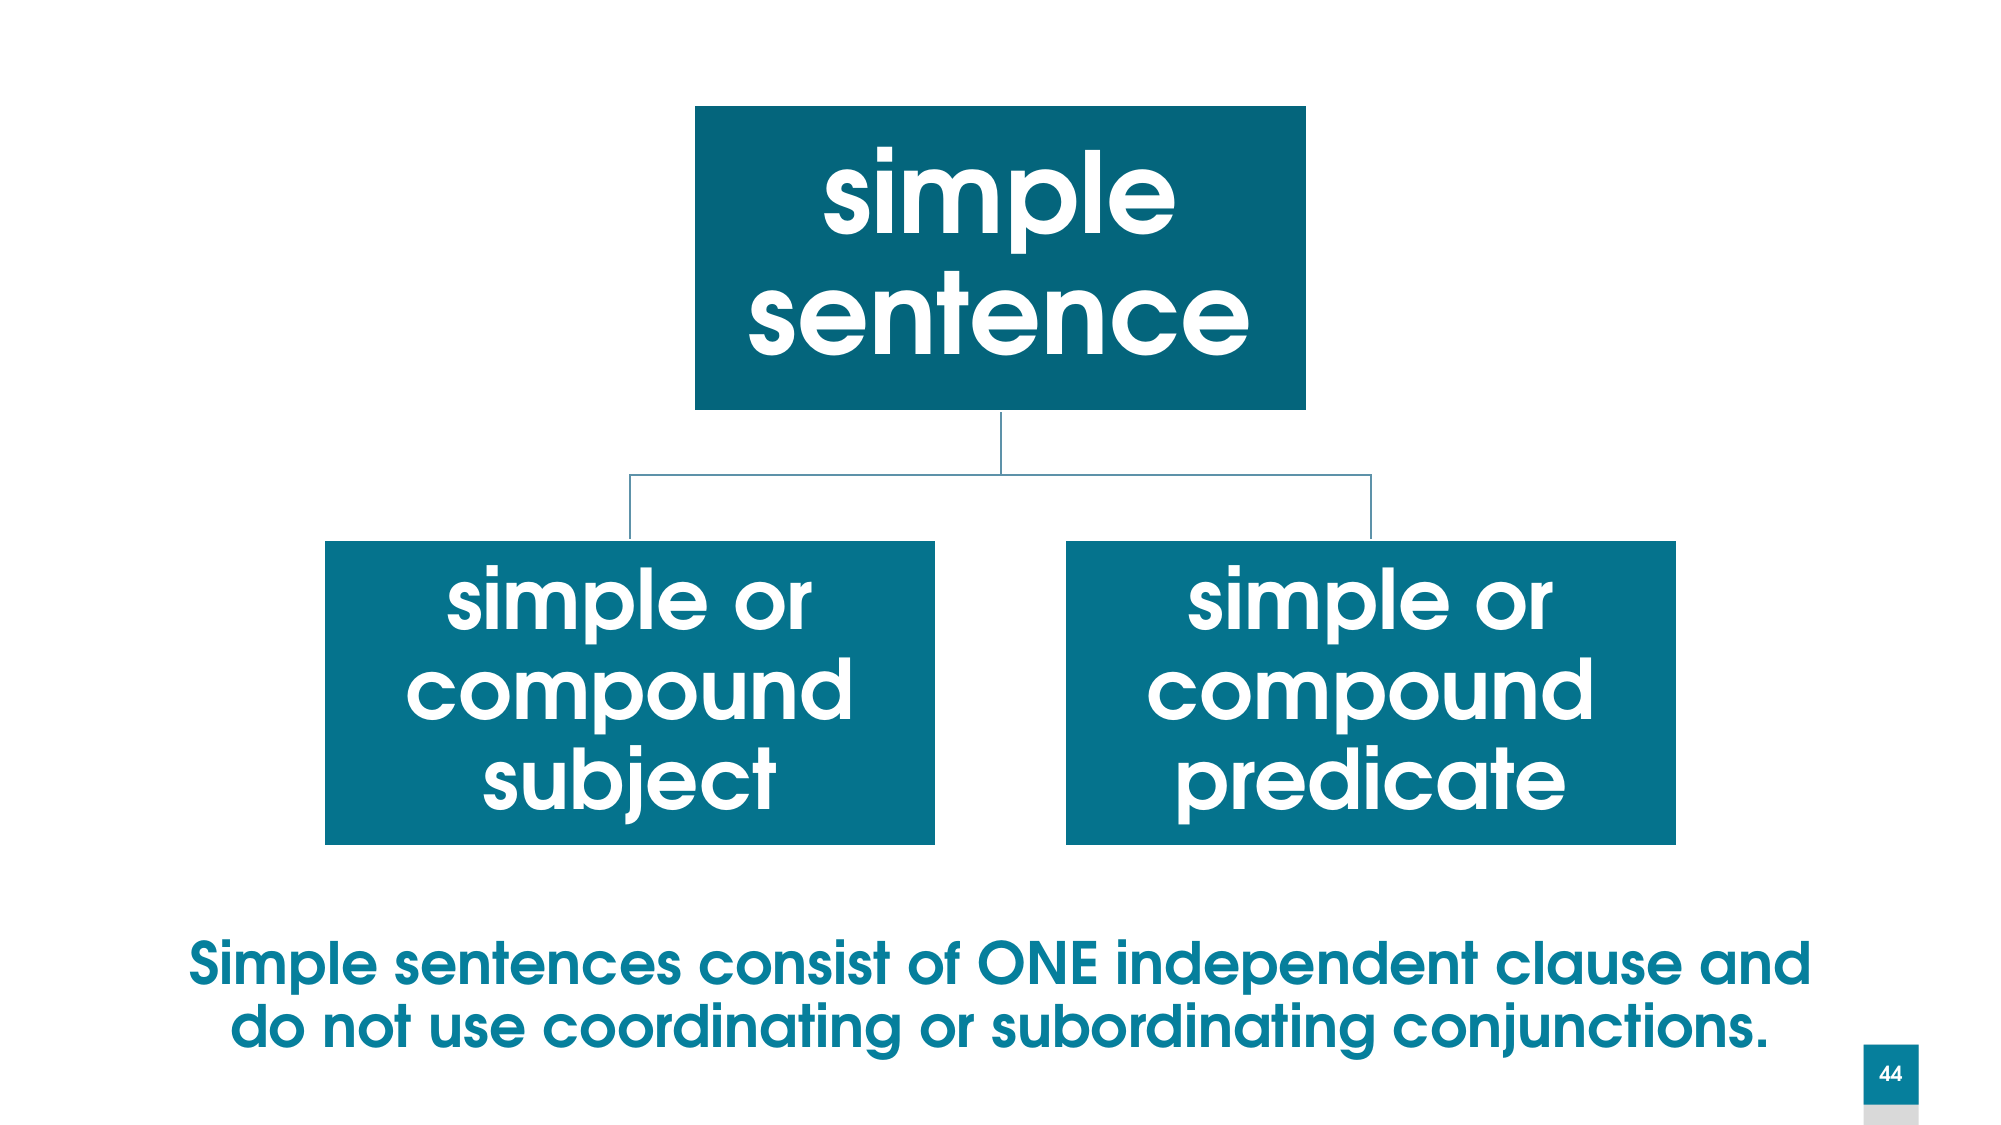

simple sentence
simple or compound subject
simple or compound predicate
Simple sentences consist of ONE independent clause and do not use coordinating or subordinating conjunctions.